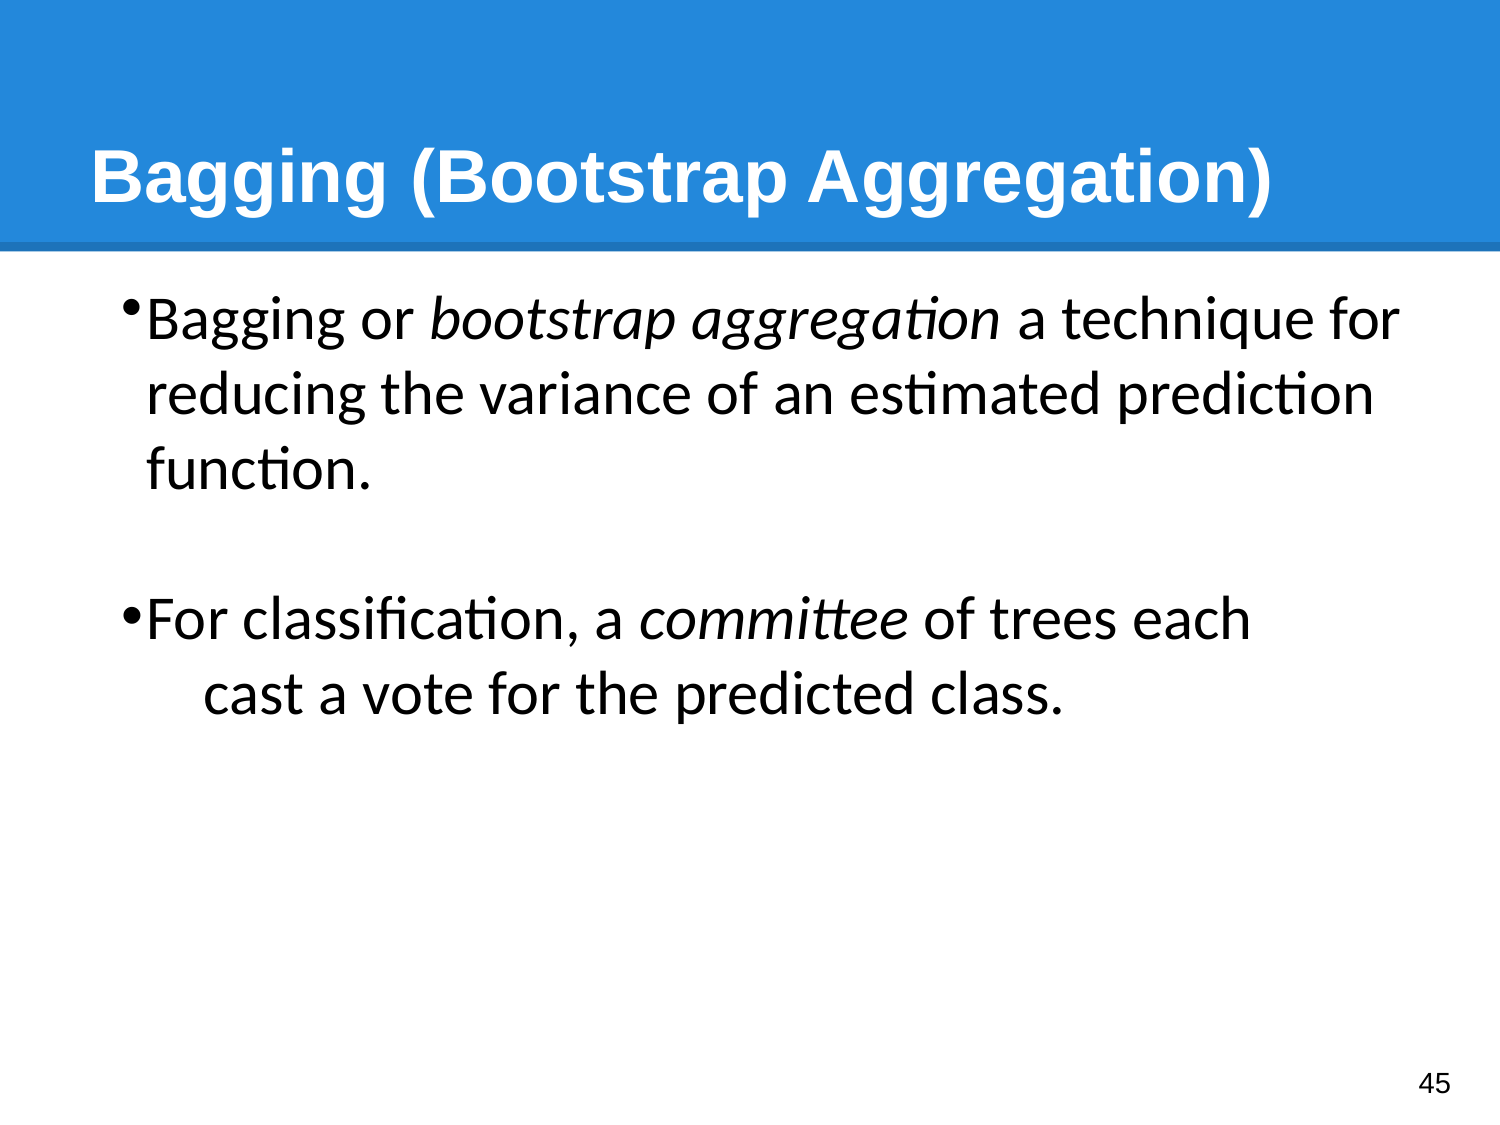

# Bagging (Bootstrap Aggregation)
Bagging or bootstrap aggregation a technique for reducing the variance of an estimated prediction function.

For classification, a committee of trees each
    cast a vote for the predicted class.

45